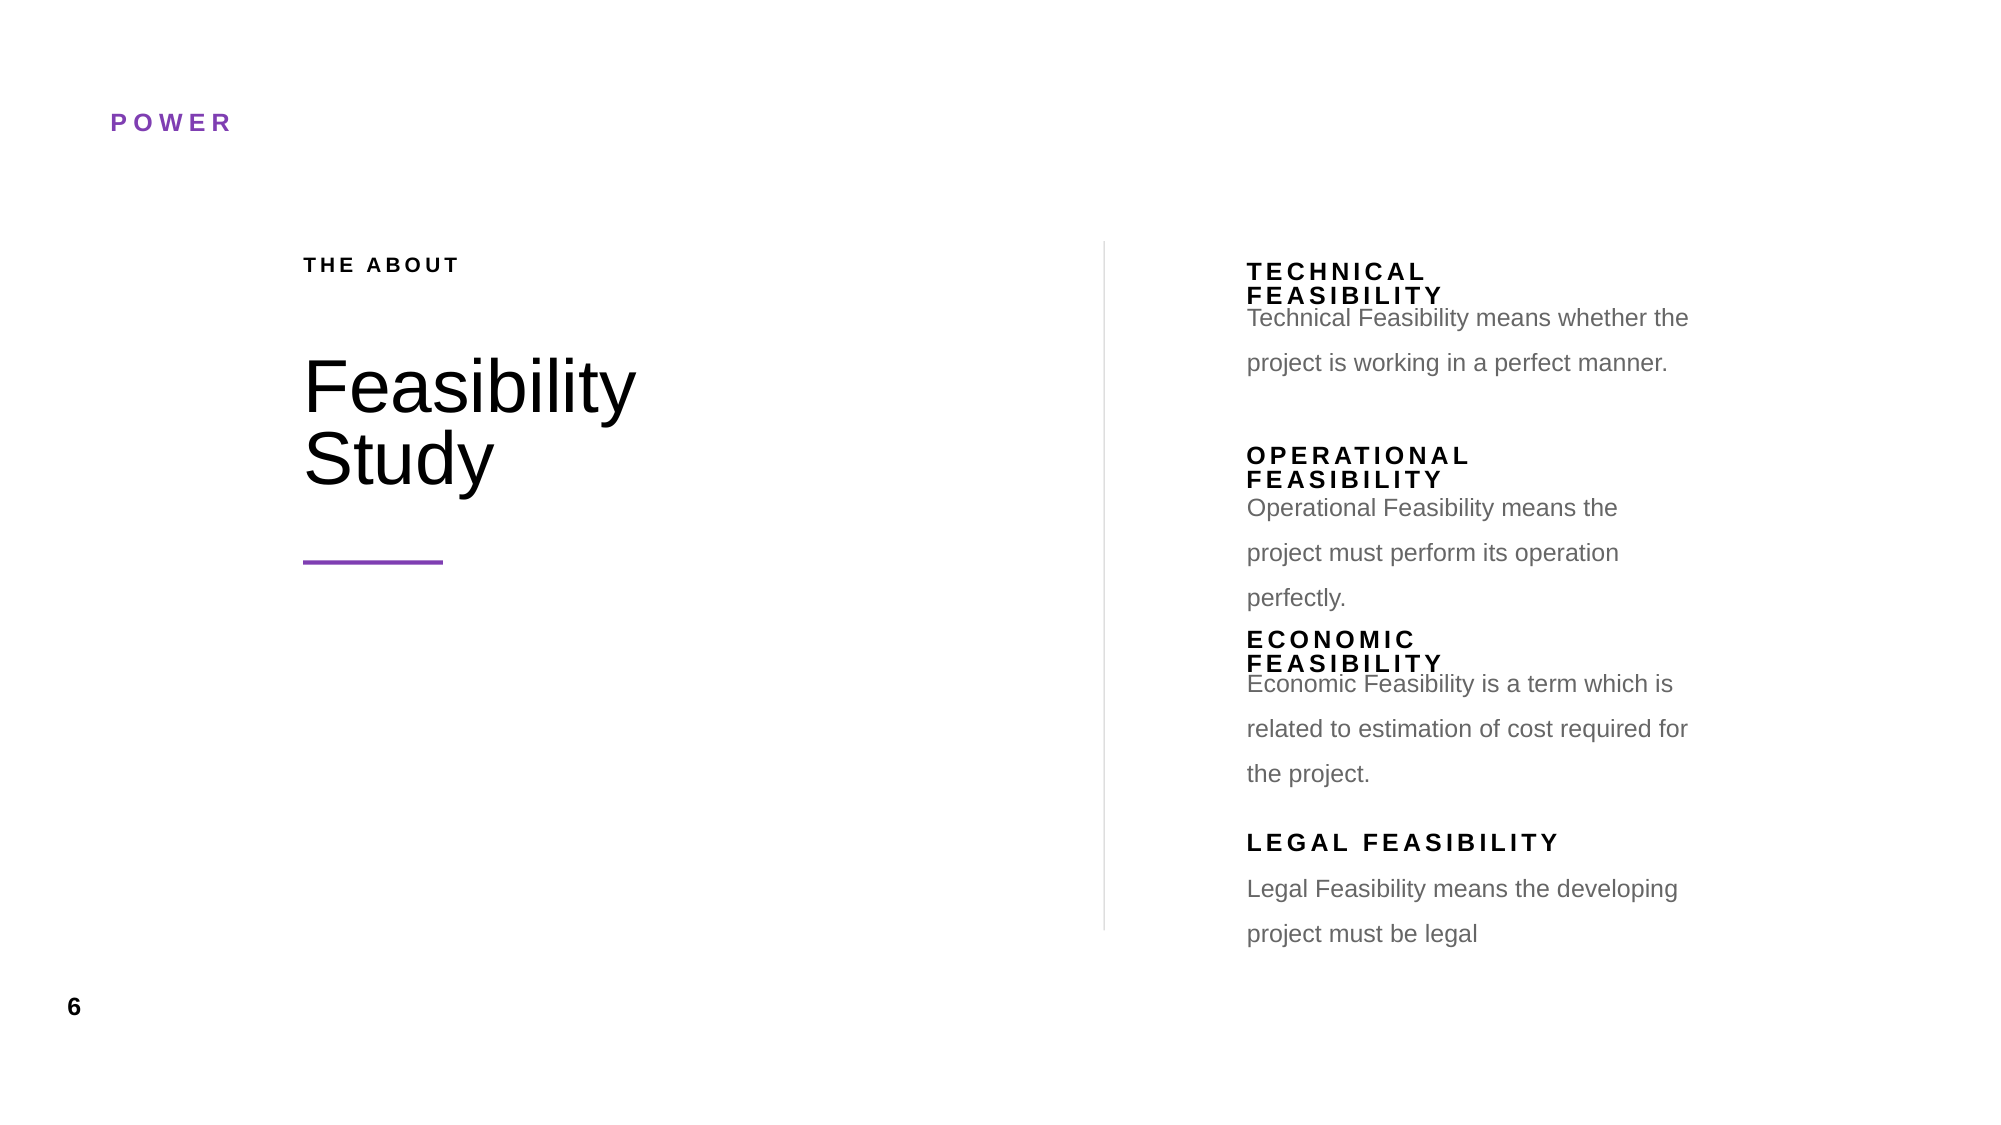

THE ABOUT
TECHNICAL FEASIBILITY
Technical Feasibility means whether the project is working in a perfect manner.
Feasibility
Study
OPERATIONAL FEASIBILITY
Operational Feasibility means the project must perform its operation perfectly.
ECONOMIC FEASIBILITY
Economic Feasibility is a term which is related to estimation of cost required for the project.
LEGAL FEASIBILITY
Legal Feasibility means the developing project must be legal